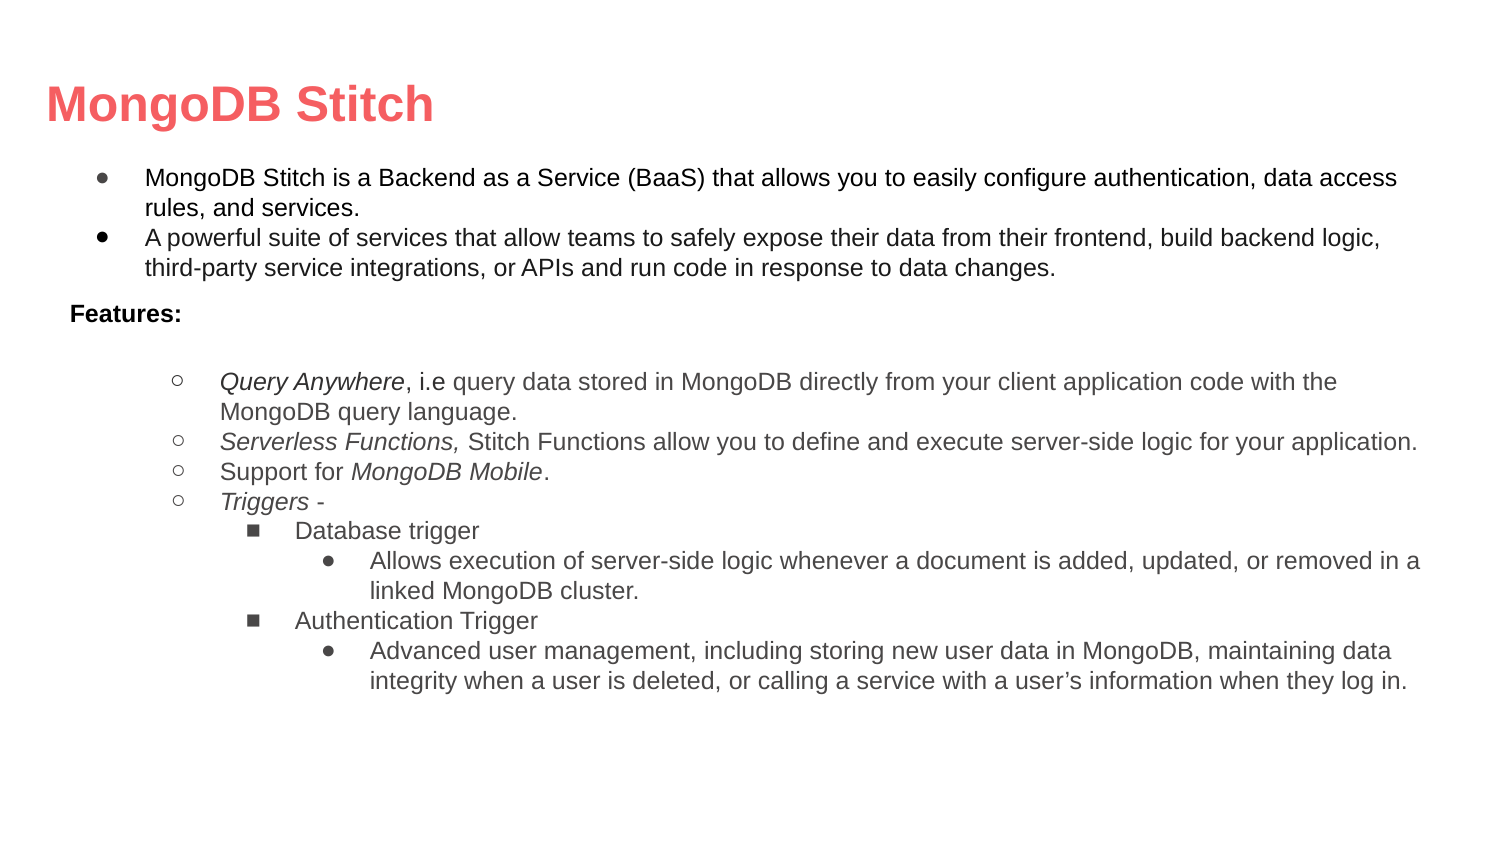

# MongoDB Stitch
MongoDB Stitch is a Backend as a Service (BaaS) that allows you to easily configure authentication, data access rules, and services.
A powerful suite of services that allow teams to safely expose their data from their frontend, build backend logic, third-party service integrations, or APIs and run code in response to data changes.
Features:
Query Anywhere, i.e query data stored in MongoDB directly from your client application code with the MongoDB query language.
Serverless Functions, Stitch Functions allow you to define and execute server-side logic for your application.
Support for MongoDB Mobile.
Triggers -
Database trigger
Allows execution of server-side logic whenever a document is added, updated, or removed in a linked MongoDB cluster.
Authentication Trigger
Advanced user management, including storing new user data in MongoDB, maintaining data integrity when a user is deleted, or calling a service with a user’s information when they log in.